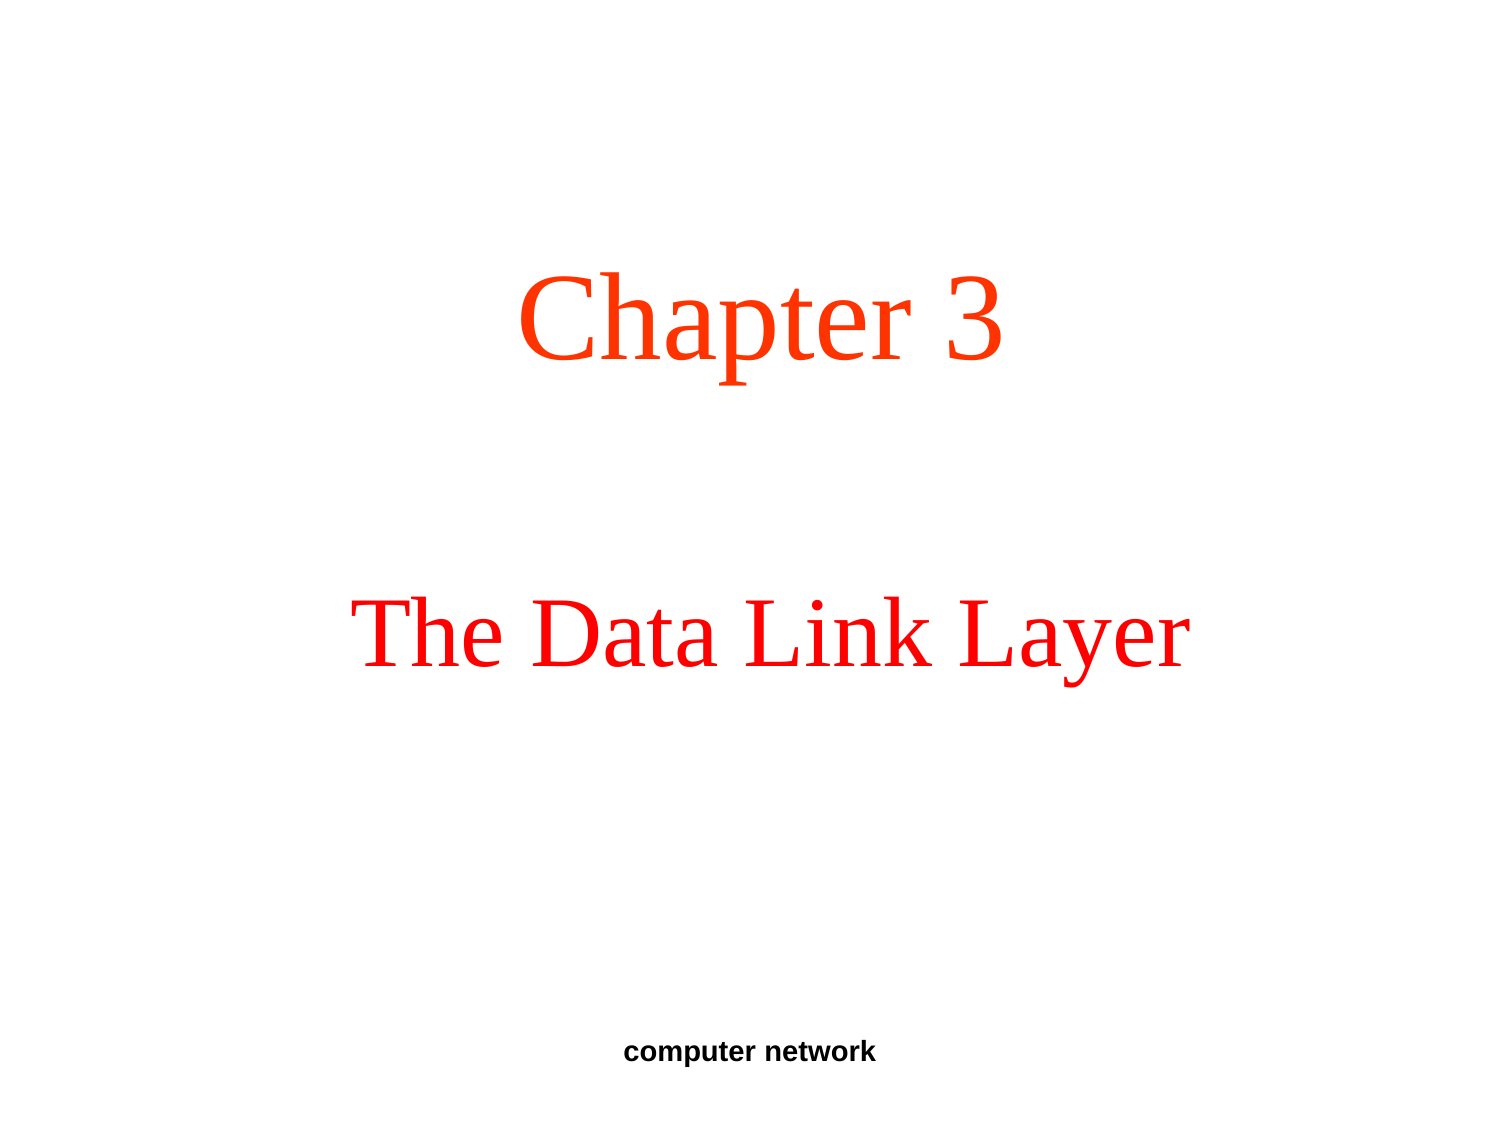

Chapter 3
# The Data Link Layer

computer network
1